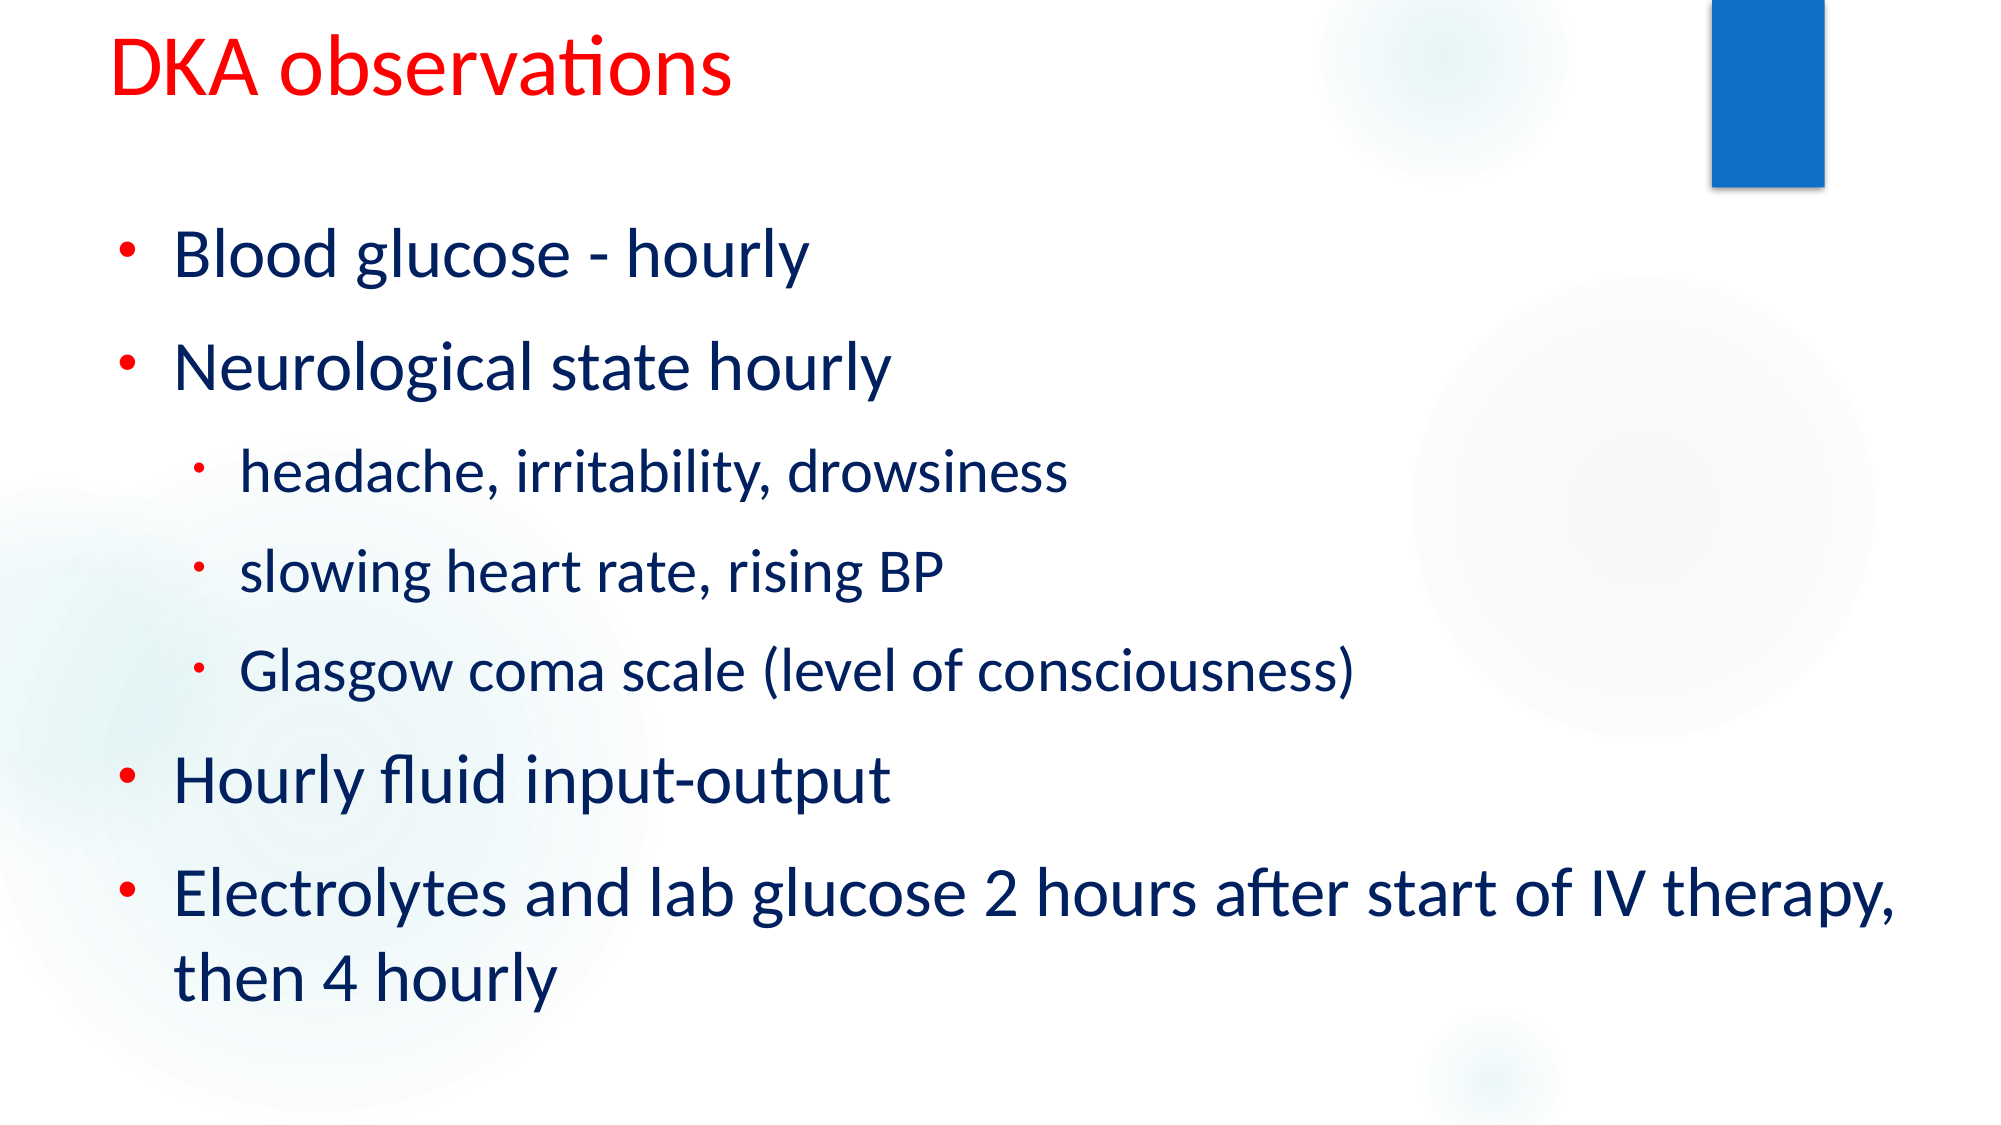

# DKA observations
Blood glucose - hourly
Neurological state hourly
headache, irritability, drowsiness
slowing heart rate, rising BP
Glasgow coma scale (level of consciousness)
Hourly fluid input-output
Electrolytes and lab glucose 2 hours after start of IV therapy, then 4 hourly